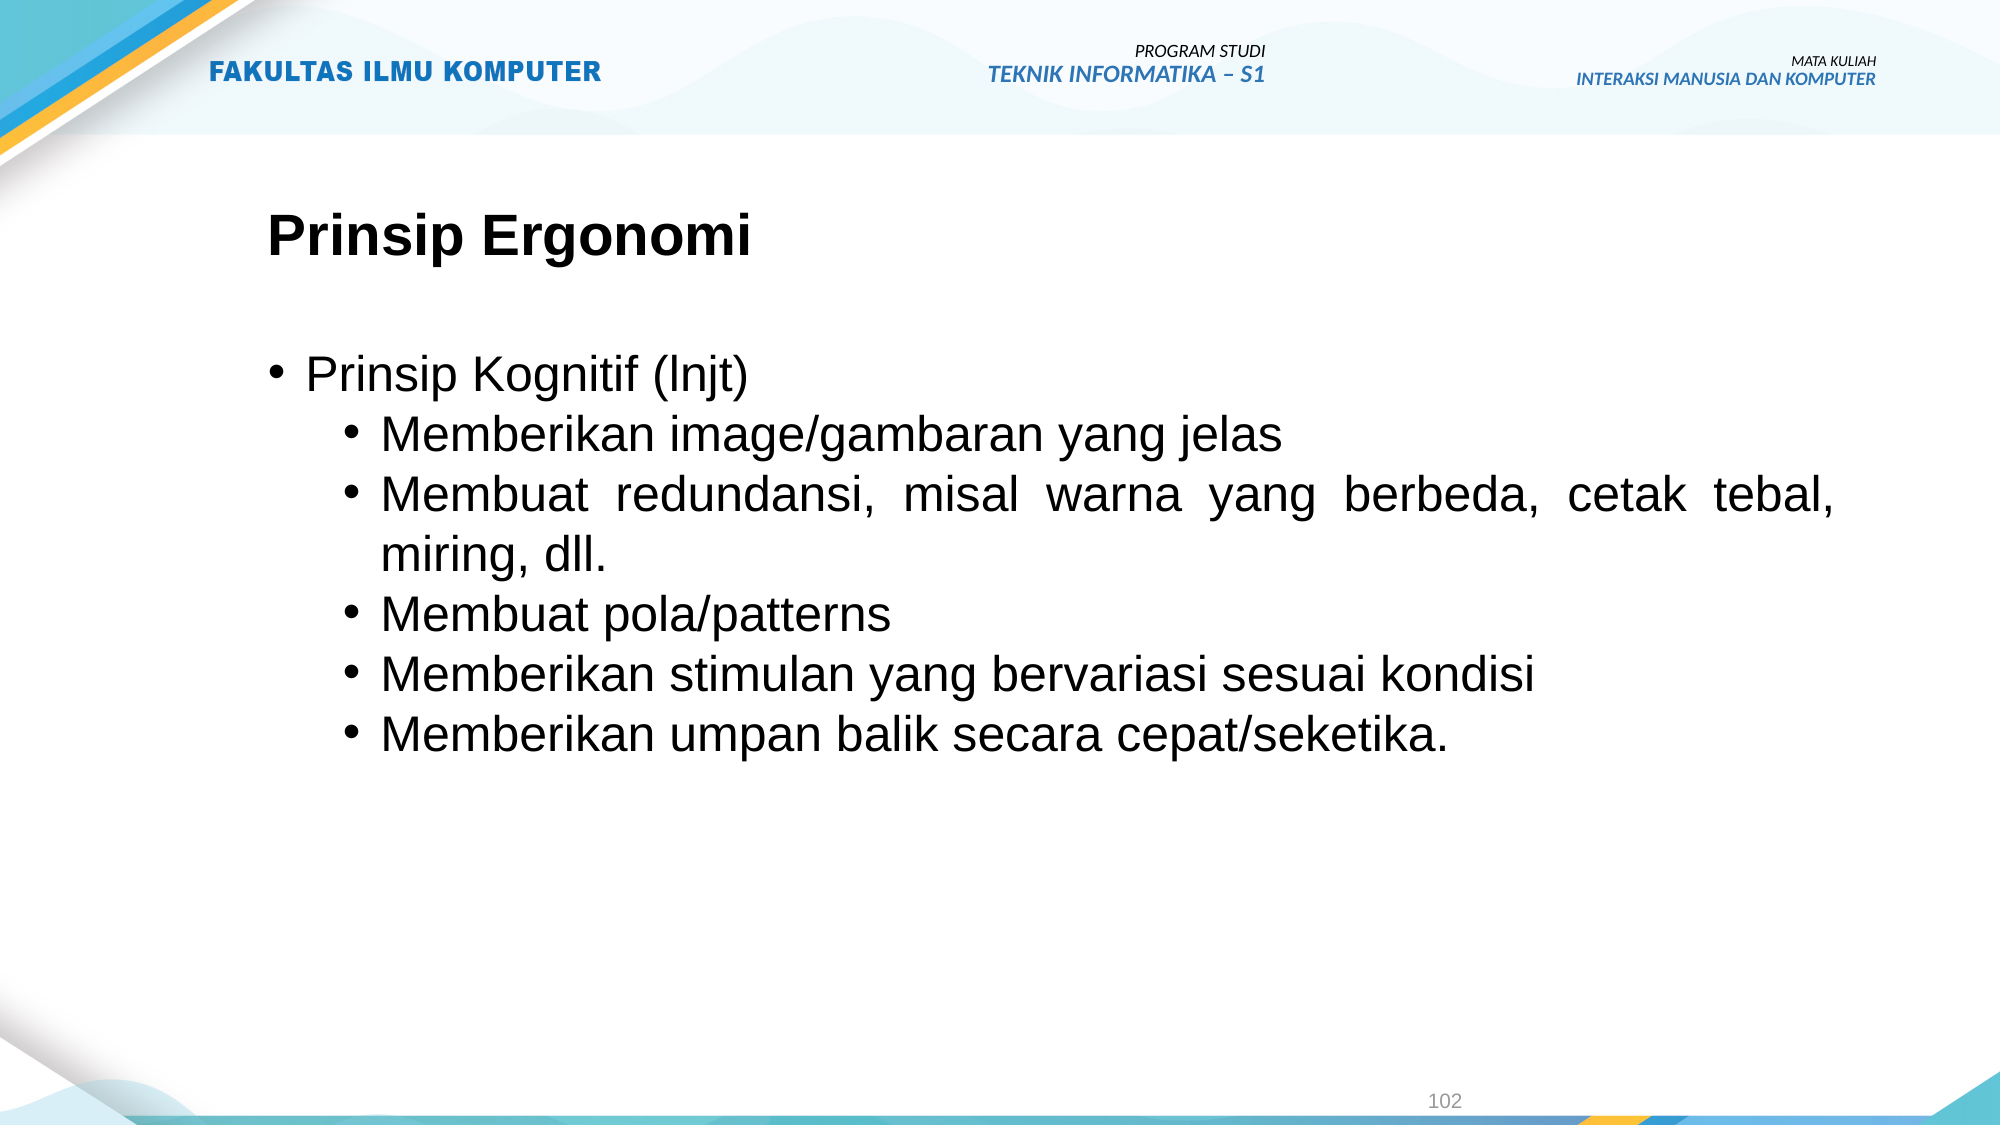

PROGRAM STUDI
TEKNIK INFORMATIKA – S1
MATA KULIAH
INTERAKSI MANUSIA DAN KOMPUTER
# Prinsip Ergonomi
Prinsip Kognitif (lnjt)
Memberikan image/gambaran yang jelas
Membuat redundansi, misal warna yang berbeda, cetak tebal, miring, dll.
Membuat pola/patterns
Memberikan stimulan yang bervariasi sesuai kondisi
Memberikan umpan balik secara cepat/seketika.

102